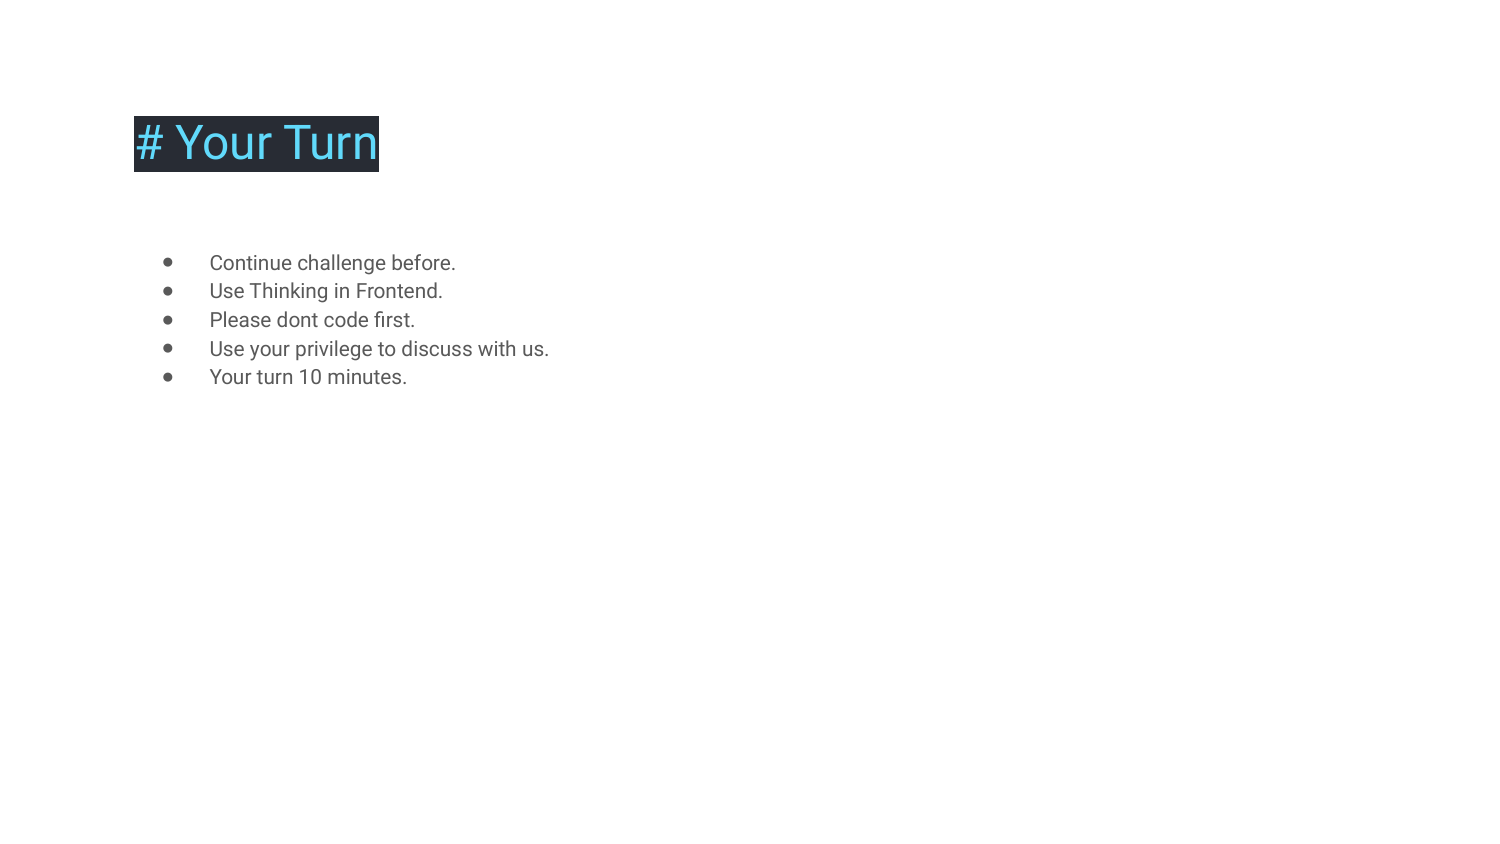

# Your Turn
Continue challenge before.
Use Thinking in Frontend.
Please dont code first.
Use your privilege to discuss with us.
Your turn 10 minutes.